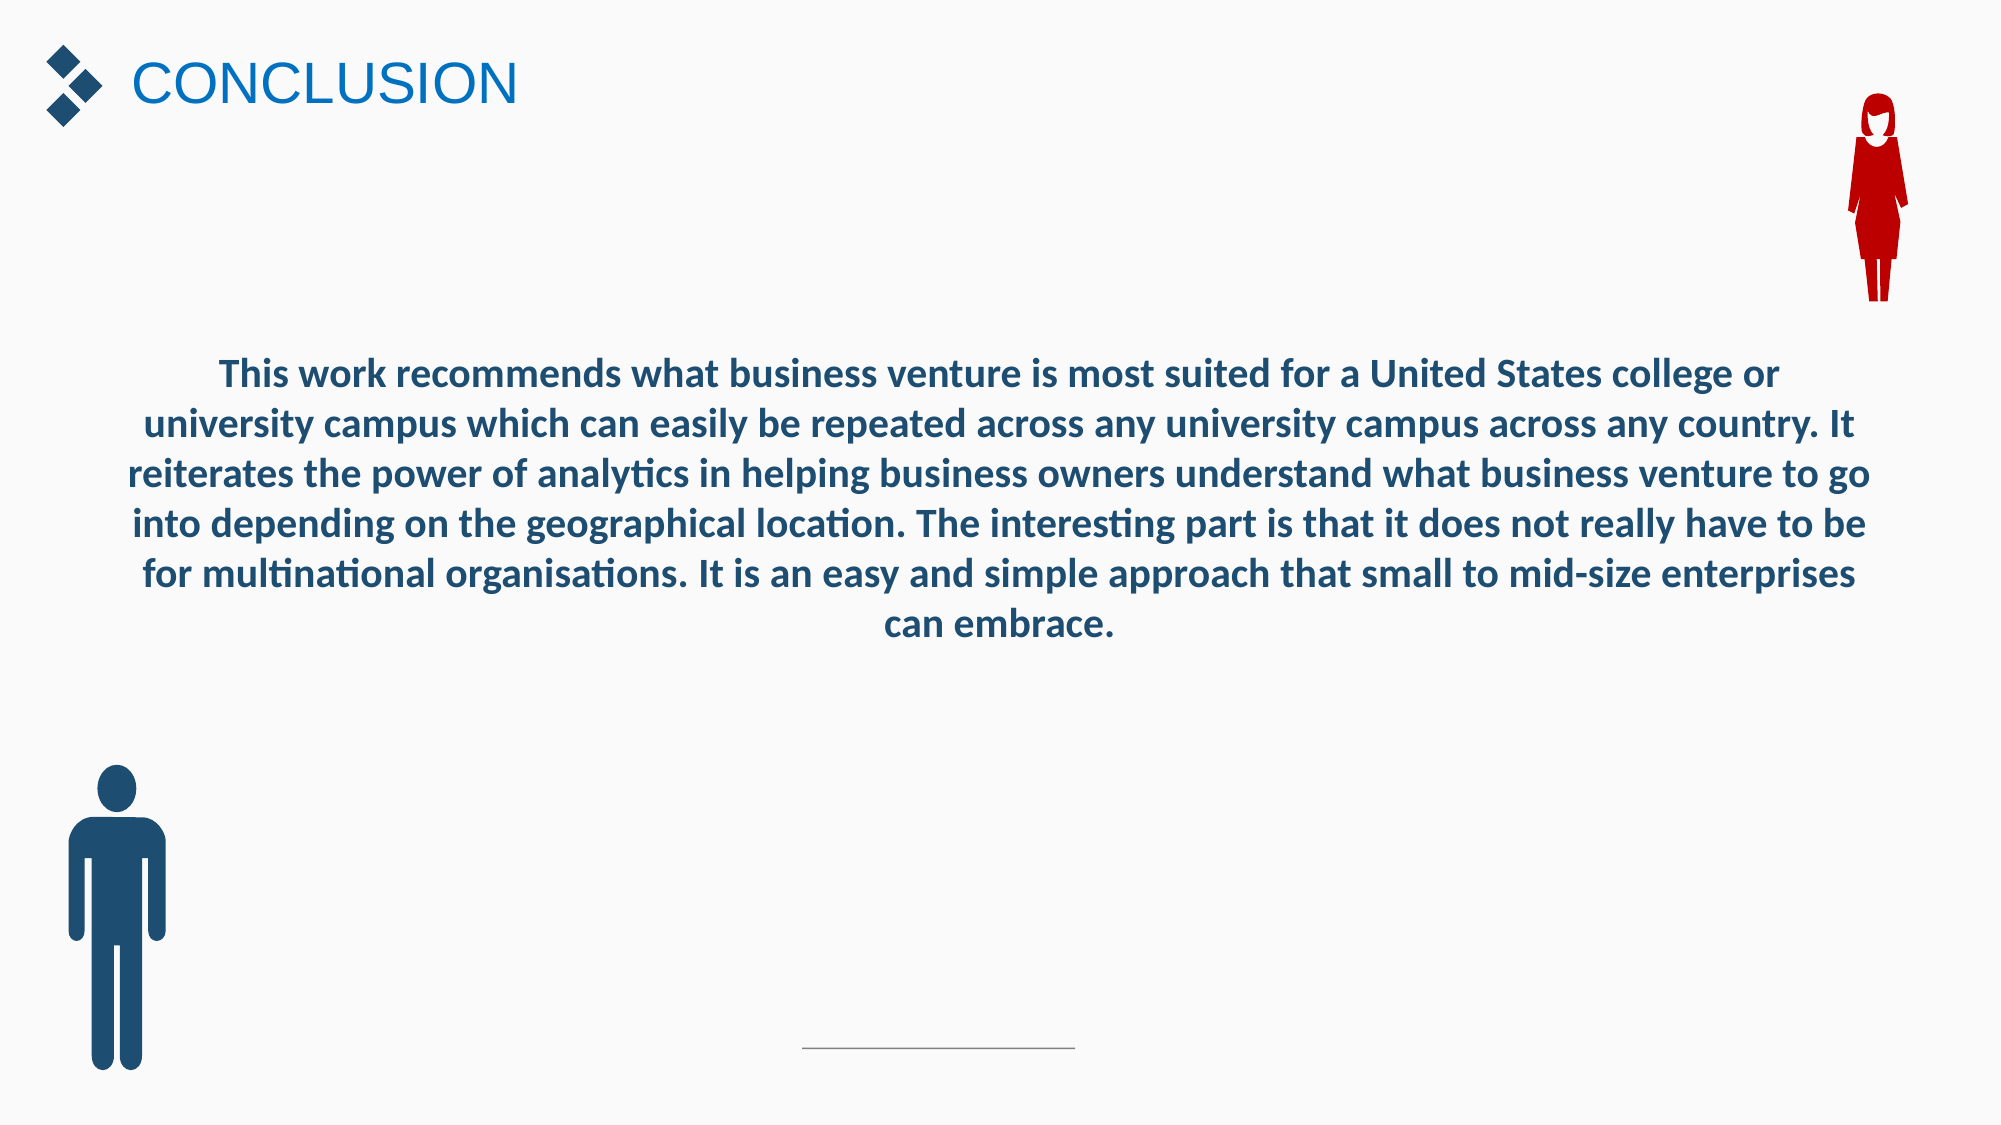

CONCLUSION

This work recommends what business venture is most suited for a United States college or
university campus which can easily be repeated across any university campus across any country. It
reiterates the power of analytics in helping business owners understand what business venture to go
into depending on the geographical location. The interesting part is that it does not really have to be
for multinational organisations. It is an easy and simple approach that small to mid-size enterprises
can embrace.